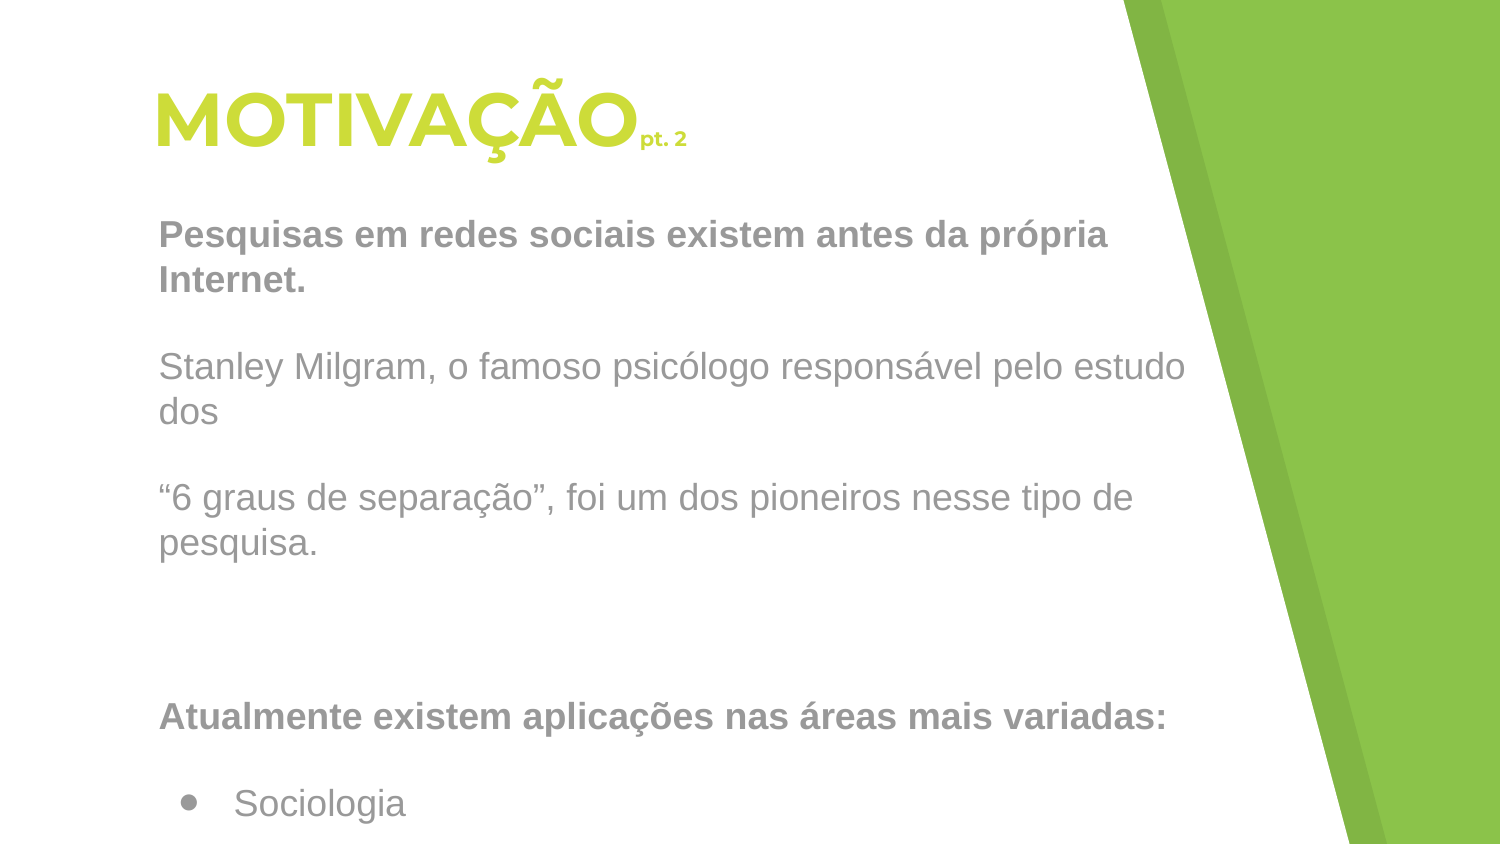

# MOTIVAÇÃOpt. 2
Pesquisas em redes sociais existem antes da própria Internet.
Stanley Milgram, o famoso psicólogo responsável pelo estudo dos
“6 graus de separação”, foi um dos pioneiros nesse tipo de pesquisa.

Atualmente existem aplicações nas áreas mais variadas:
Sociologia
Economia
Psicologia
Política
Etc.